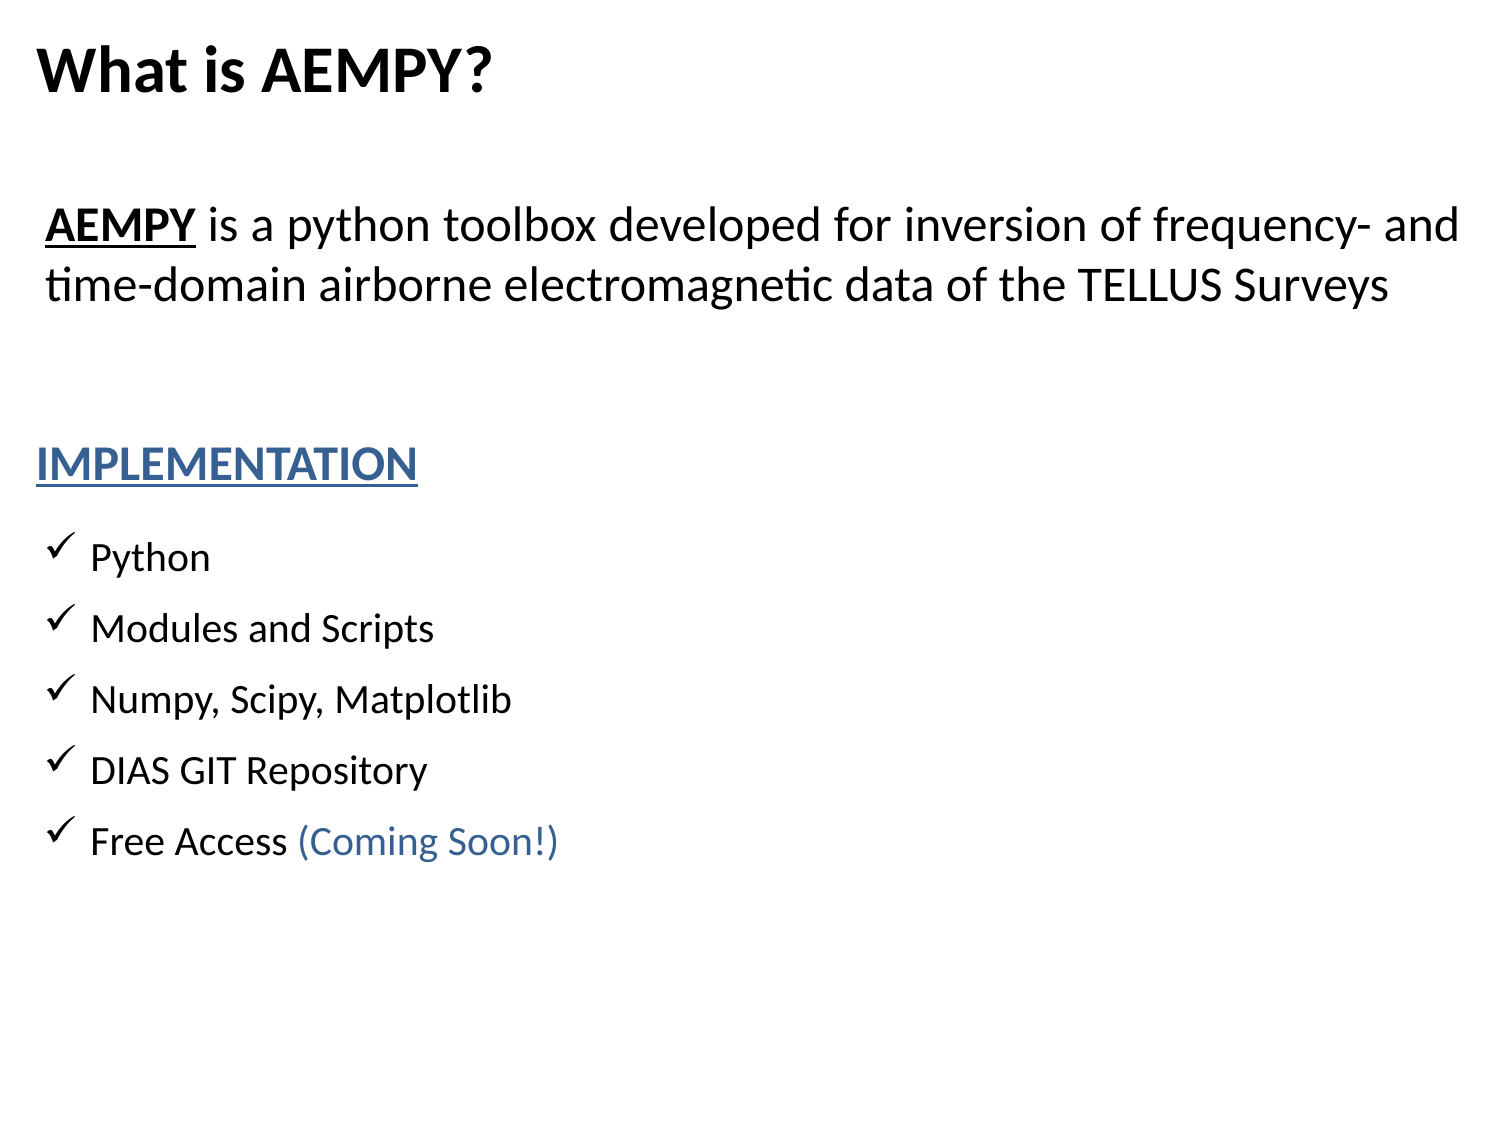

# What is AEMPY?
AEMPY is a python toolbox developed for inversion of frequency- and time-domain airborne electromagnetic data of the TELLUS Surveys
IMPLEMENTATION
Python
Modules and Scripts
Numpy, Scipy, Matplotlib
DIAS GIT Repository
Free Access (Coming Soon!)